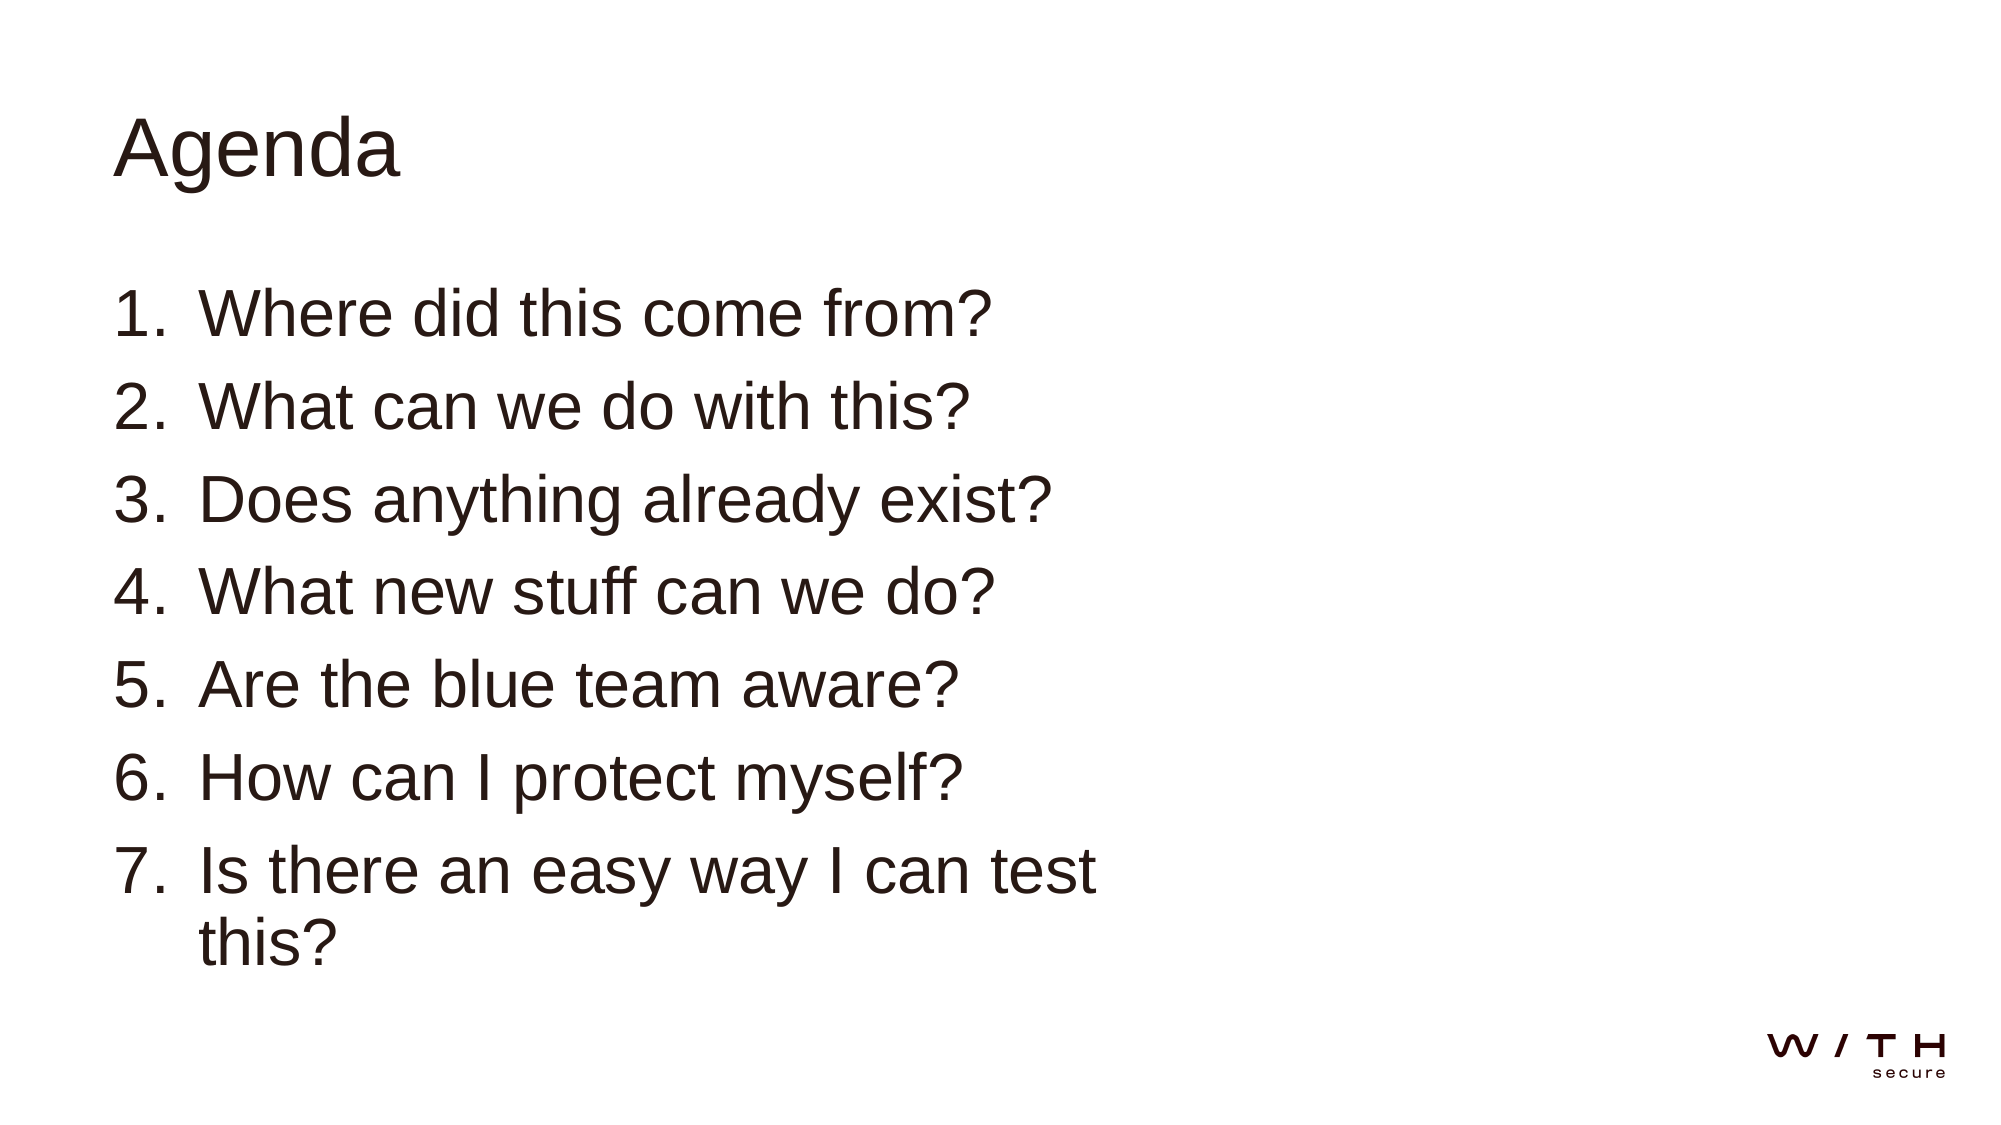

# Agenda

Where did this come from?
What can we do with this?
Does anything already exist?
What new stuff can we do?
Are the blue team aware?
How can I protect myself?
Is there an easy way I can test this?